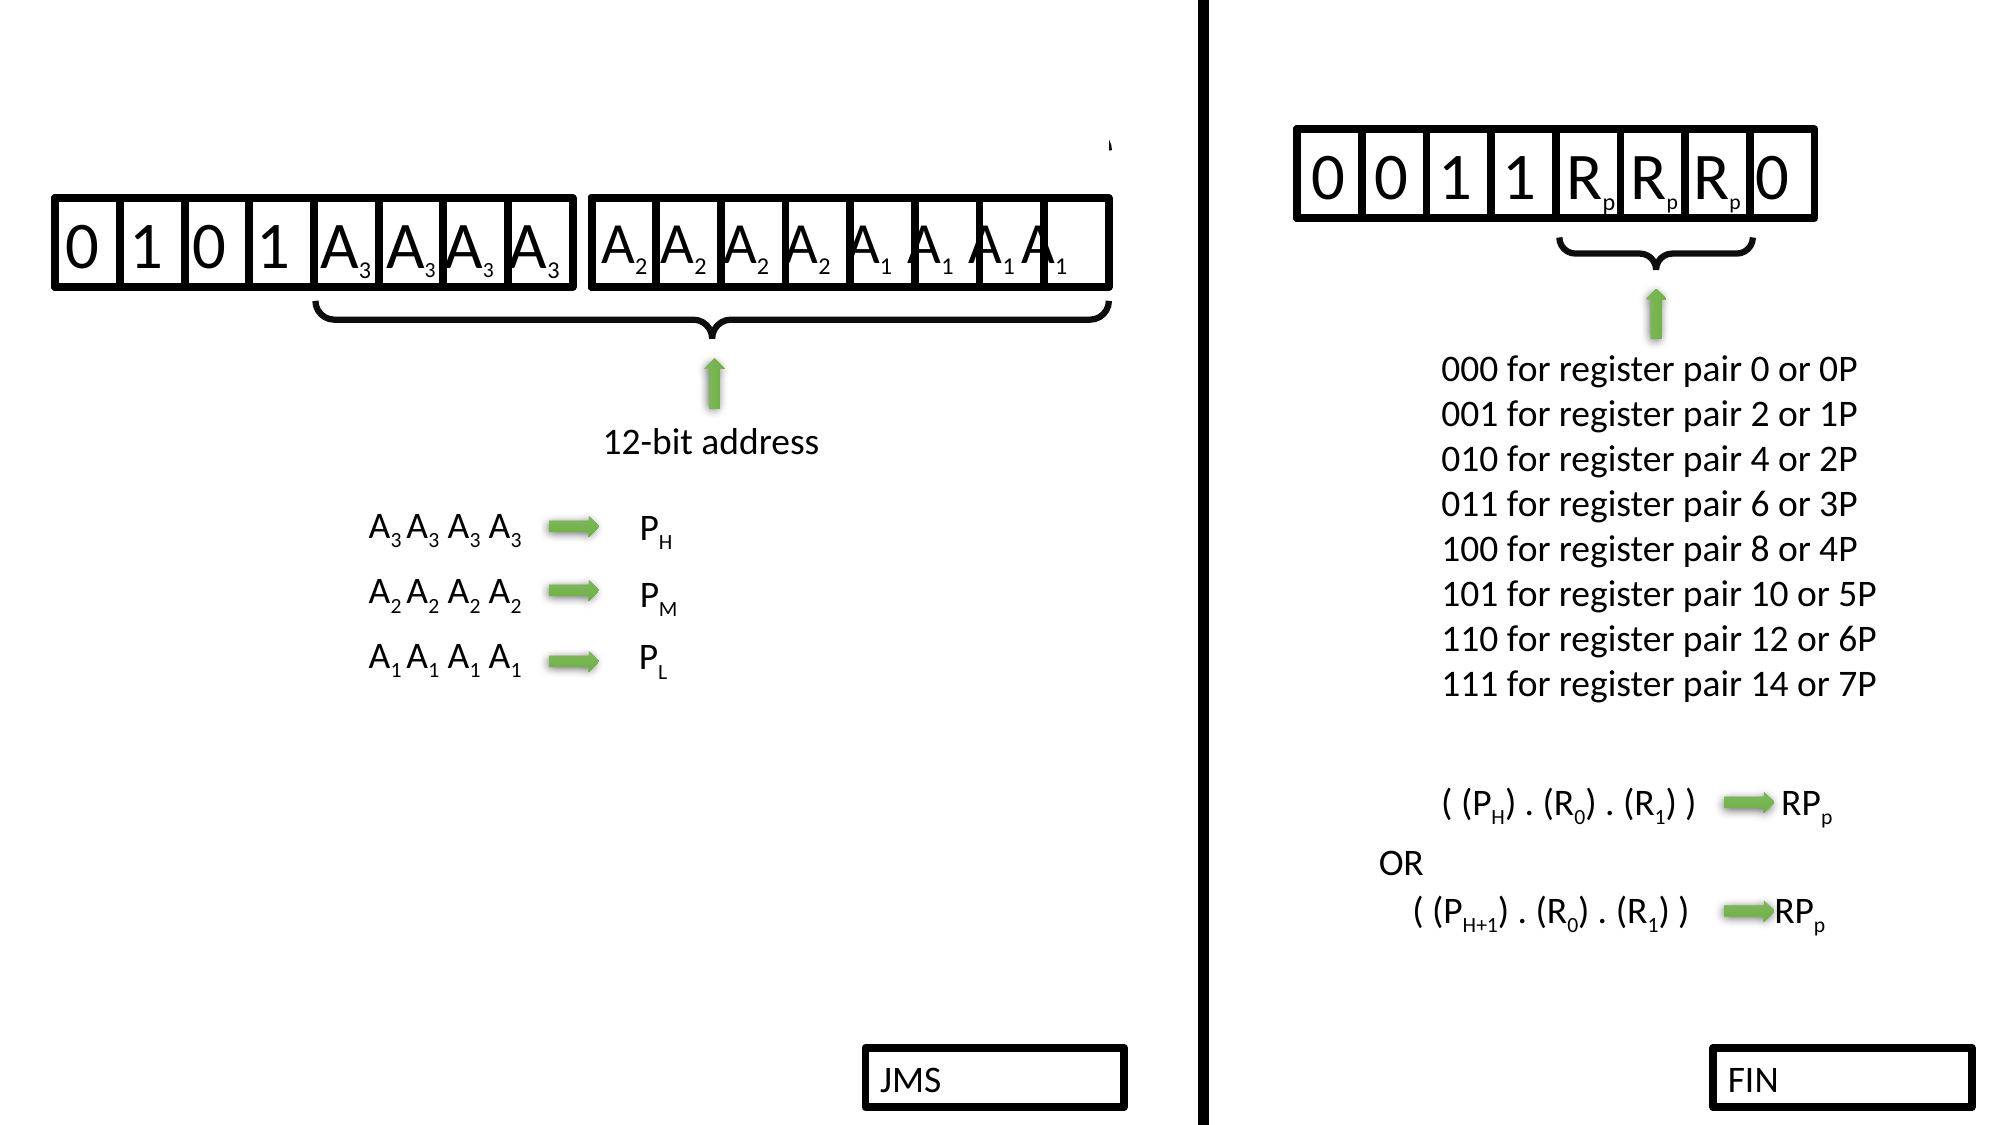

0  0  1  1  Rp Rp Rp 0

000 for register pair 0 or 0P
001 for register pair 2 or 1P
010 for register pair 4 or 2P
011 for register pair 6 or 3P
100 for register pair 8 or 4P
101 for register pair 10 or 5P
110 for register pair 12 or 6P
111 for register pair 14 or 7P

0  1  0  1  A3 A3 A3 A3

A2 A2   A2  A2  A1  A1  A1 A1

12-bit address
A3 A3 A3 A3
PH

PM

PL
A2 A2 A2 A2
A1 A1 A1 A1
( (PH) . (R0) . (R1) )          RPp

OR
( (PH+1) . (R0) . (R1) )          RPp

JMS
FIN